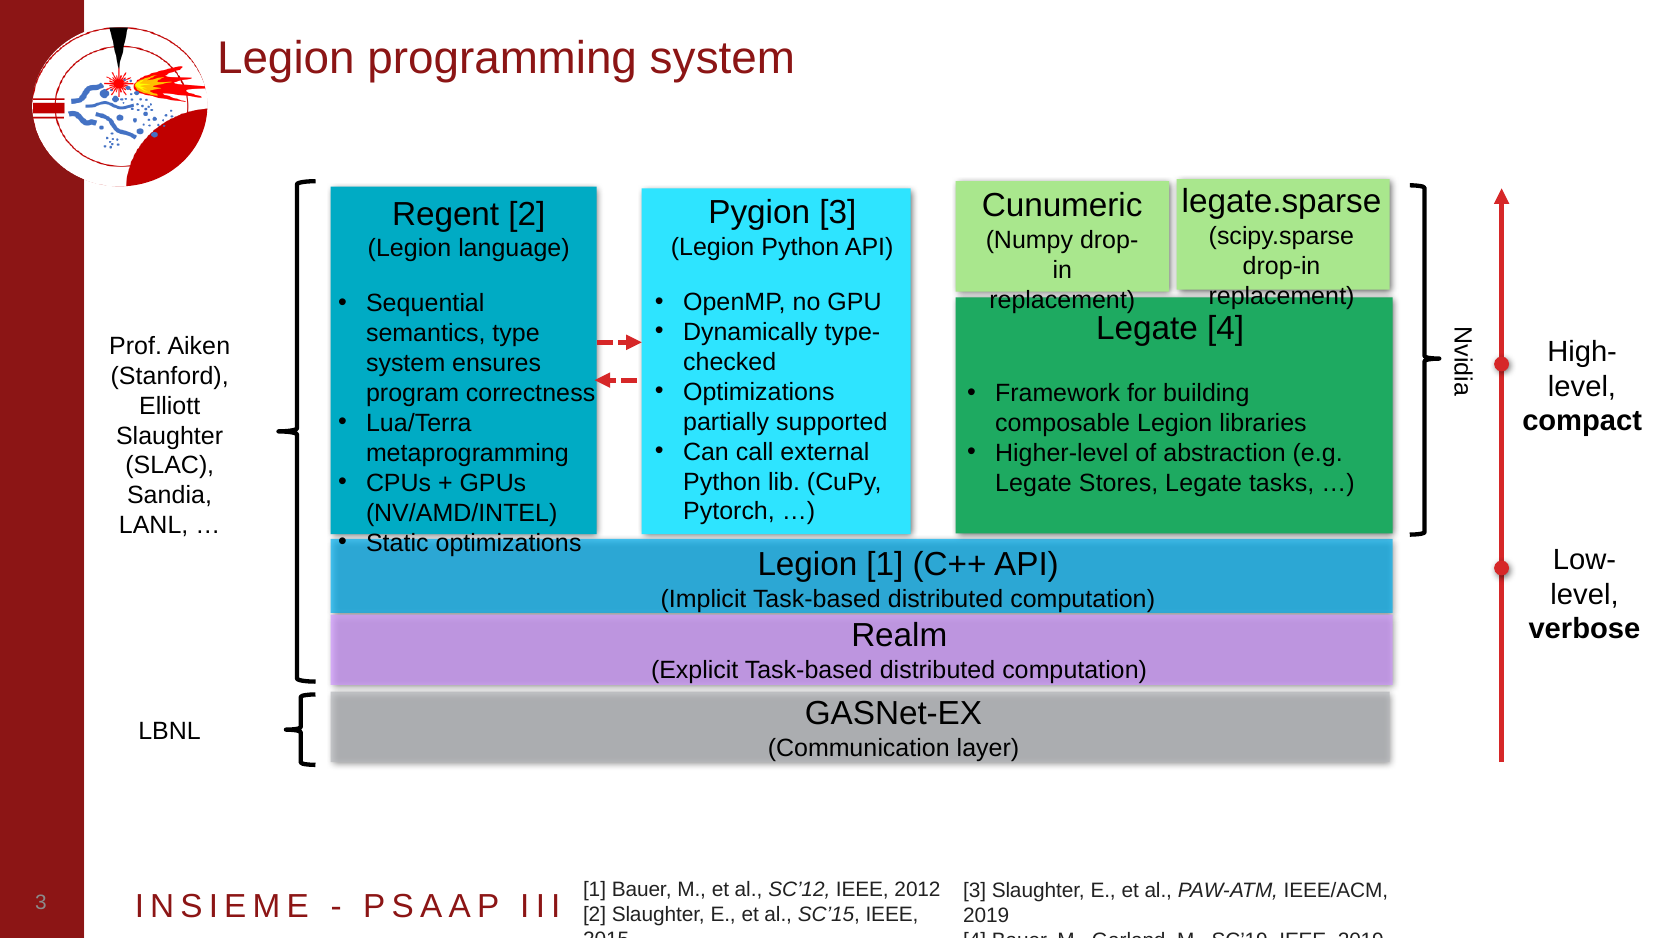

Legion programming system
legate.sparse
(scipy.sparse drop-in replacement)
Cunumeric
(Numpy drop-in replacement)

Pygion [3]
(Legion Python API)
OpenMP, no GPU
Dynamically type-checked
Optimizations partially supported
Can call external Python lib. (CuPy, Pytorch, …)
Regent [2]
(Legion language)
Sequential semantics, type system ensures program correctness
Lua/Terra metaprogramming
CPUs + GPUs (NV/AMD/INTEL)
Static optimizations

Legate [4]
Framework for building composable Legion libraries
Higher-level of abstraction (e.g. Legate Stores, Legate tasks, …)
Prof. Aiken (Stanford), Elliott Slaughter (SLAC), Sandia, LANL, …
High-level, compact
Nvidia

Low-level, verbose
Legion [1] (C++ API)
(Implicit Task-based distributed computation)

Realm
(Explicit Task-based distributed computation)

GASNet-EX
(Communication layer)

LBNL
[1] Bauer, M., et al., SC’12, IEEE, 2012
[2] Slaughter, E., et al., SC’15, IEEE, 2015
[3] Slaughter, E., et al., PAW-ATM, IEEE/ACM, 2019
[4] Bauer, M., Garland, M., SC’19, IEEE, 2019
3